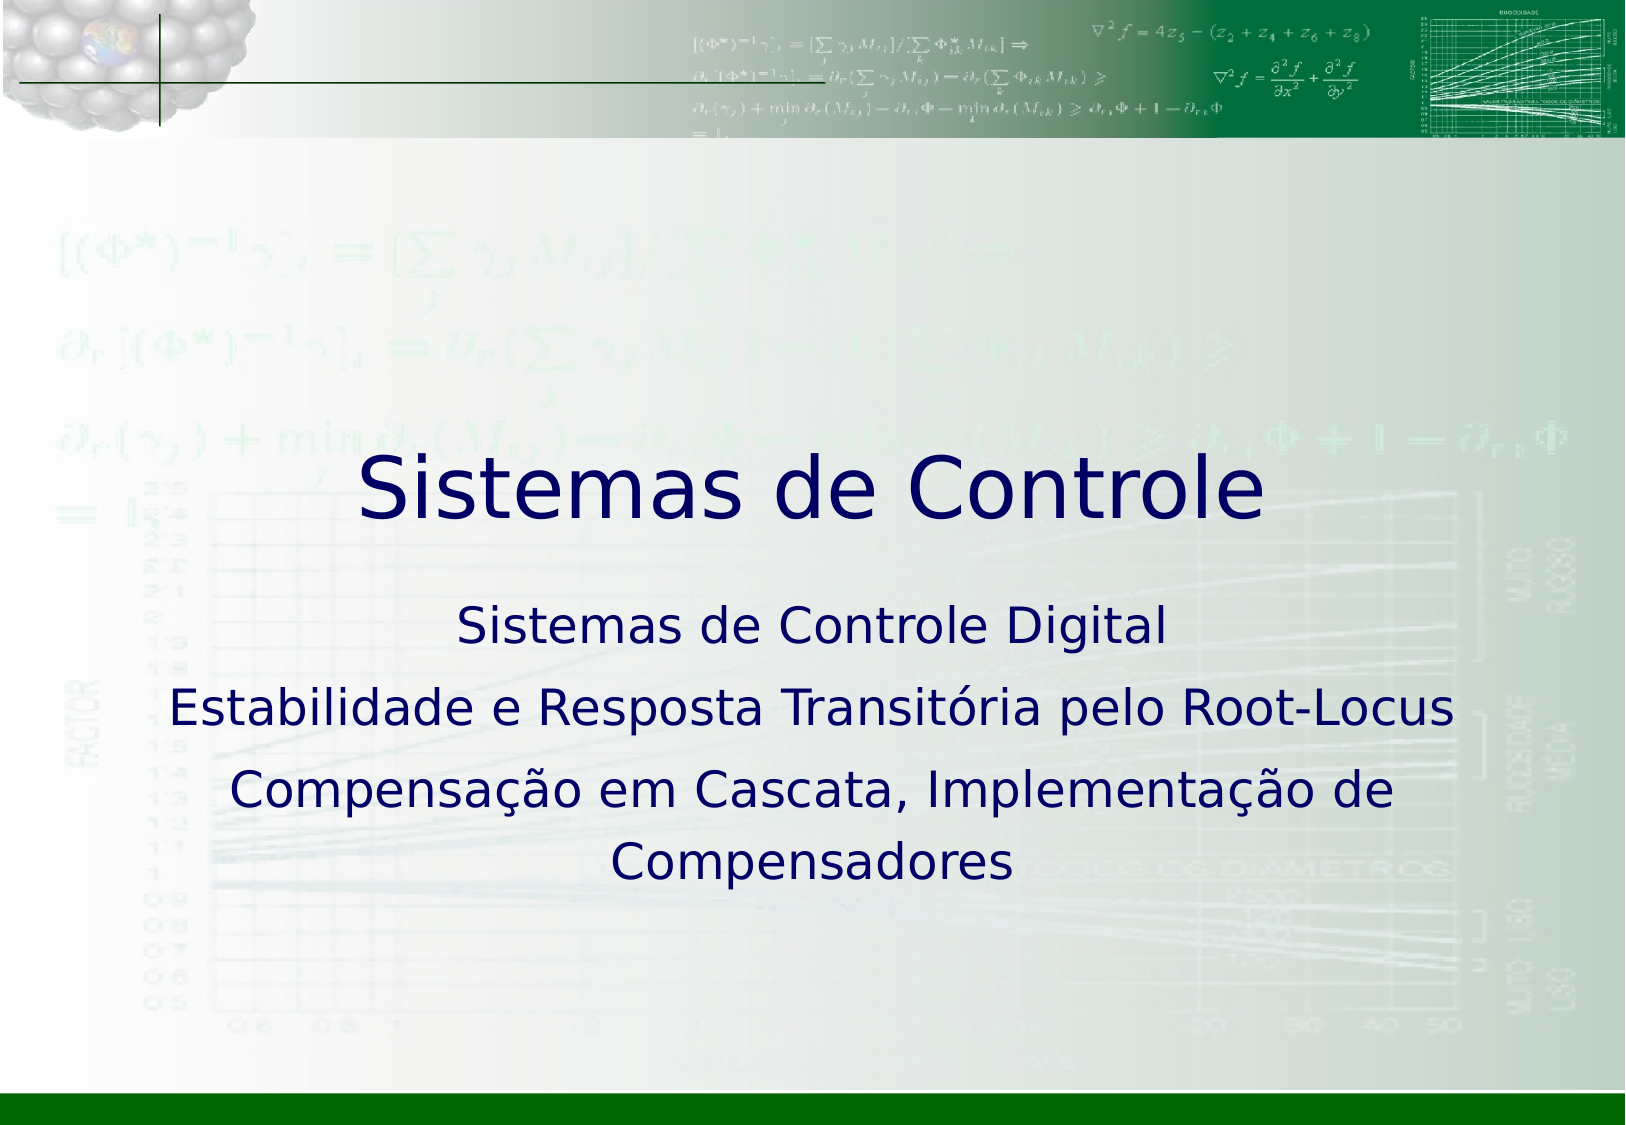

# Sistemas de Controle
Sistemas de Controle Digital
Estabilidade e Resposta Transitória pelo Root-Locus
Compensação em Cascata, Implementação de Compensadores